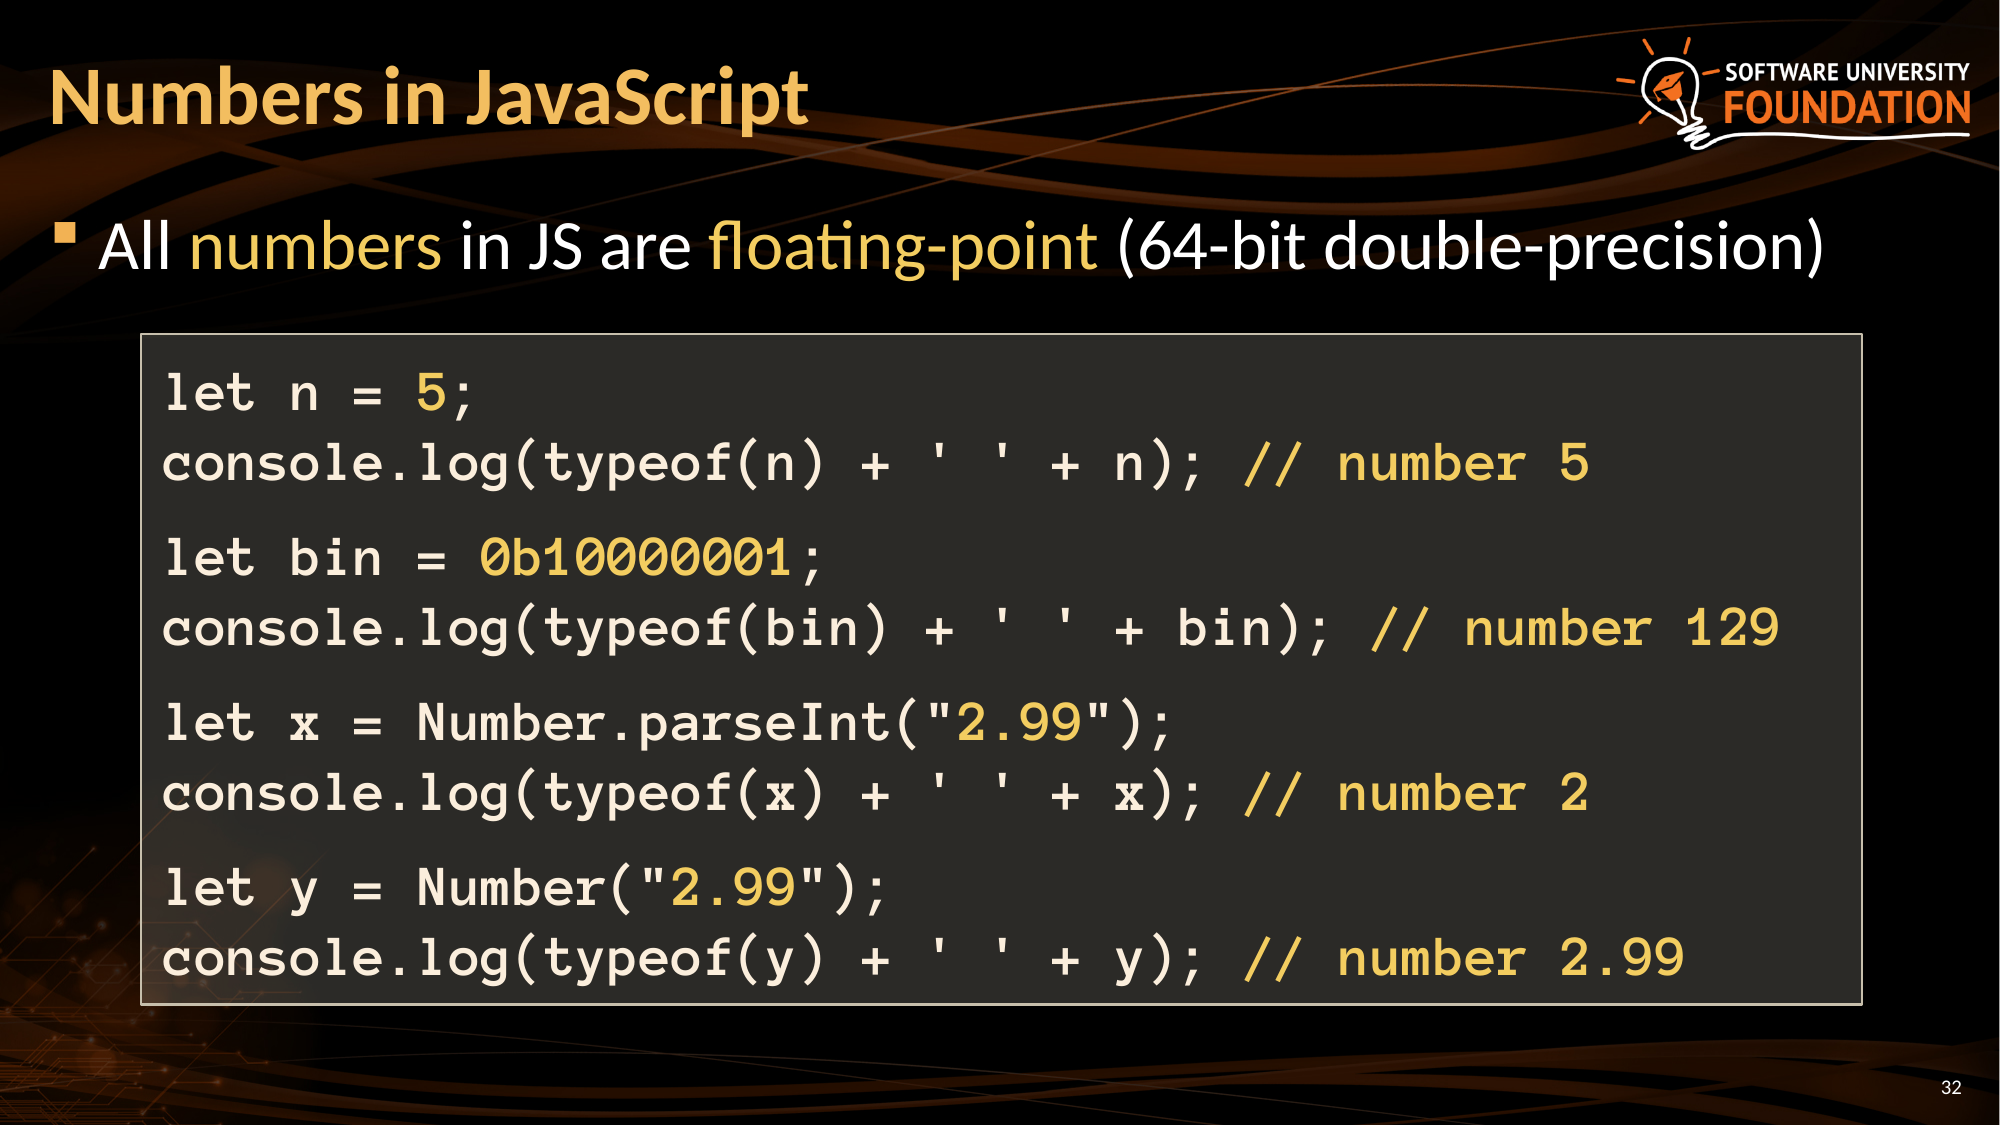

# Numbers in JavaScript
All numbers in JS are floating-point (64-bit double-precision)
let n = 5;
console.log(typeof(n) + ' ' + n); // number 5
let bin = 0b10000001;
console.log(typeof(bin) + ' ' + bin); // number 129
let x = Number.parseInt("2.99");
console.log(typeof(x) + ' ' + x); // number 2
let y = Number("2.99");
console.log(typeof(y) + ' ' + y); // number 2.99
32